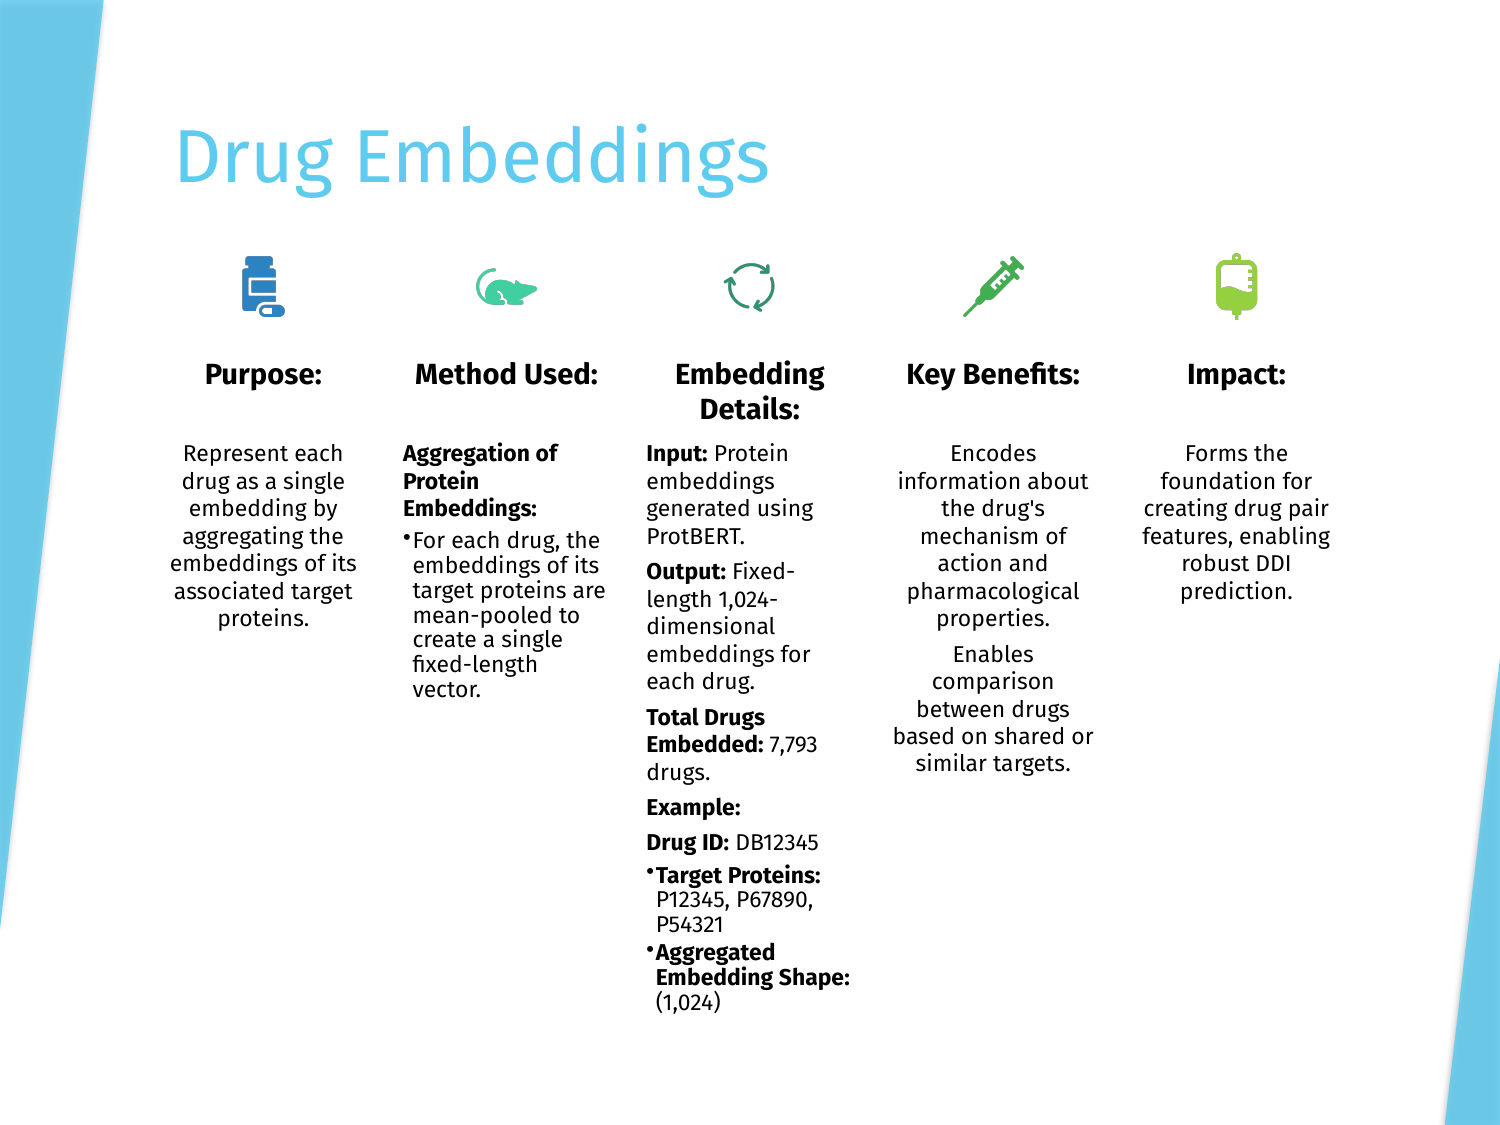

# Drug Embeddings
Purpose:
Represent each drug as a single embedding by aggregating the embeddings of its associated target proteins.
Method Used:
Aggregation of Protein Embeddings:
For each drug, the embeddings of its target proteins are mean-pooled to create a single fixed-length vector.
Embedding Details:
Input: Protein embeddings generated using ProtBERT.
Output: Fixed-length 1,024-dimensional embeddings for each drug.
Total Drugs Embedded: 7,793 drugs.
Example:
Drug ID: DB12345
Target Proteins: P12345, P67890, P54321
Aggregated Embedding Shape: (1,024)
Key Benefits:
Encodes information about the drug's mechanism of action and pharmacological properties.
Enables comparison between drugs based on shared or similar targets.
Impact:
Forms the foundation for creating drug pair features, enabling robust DDI prediction.